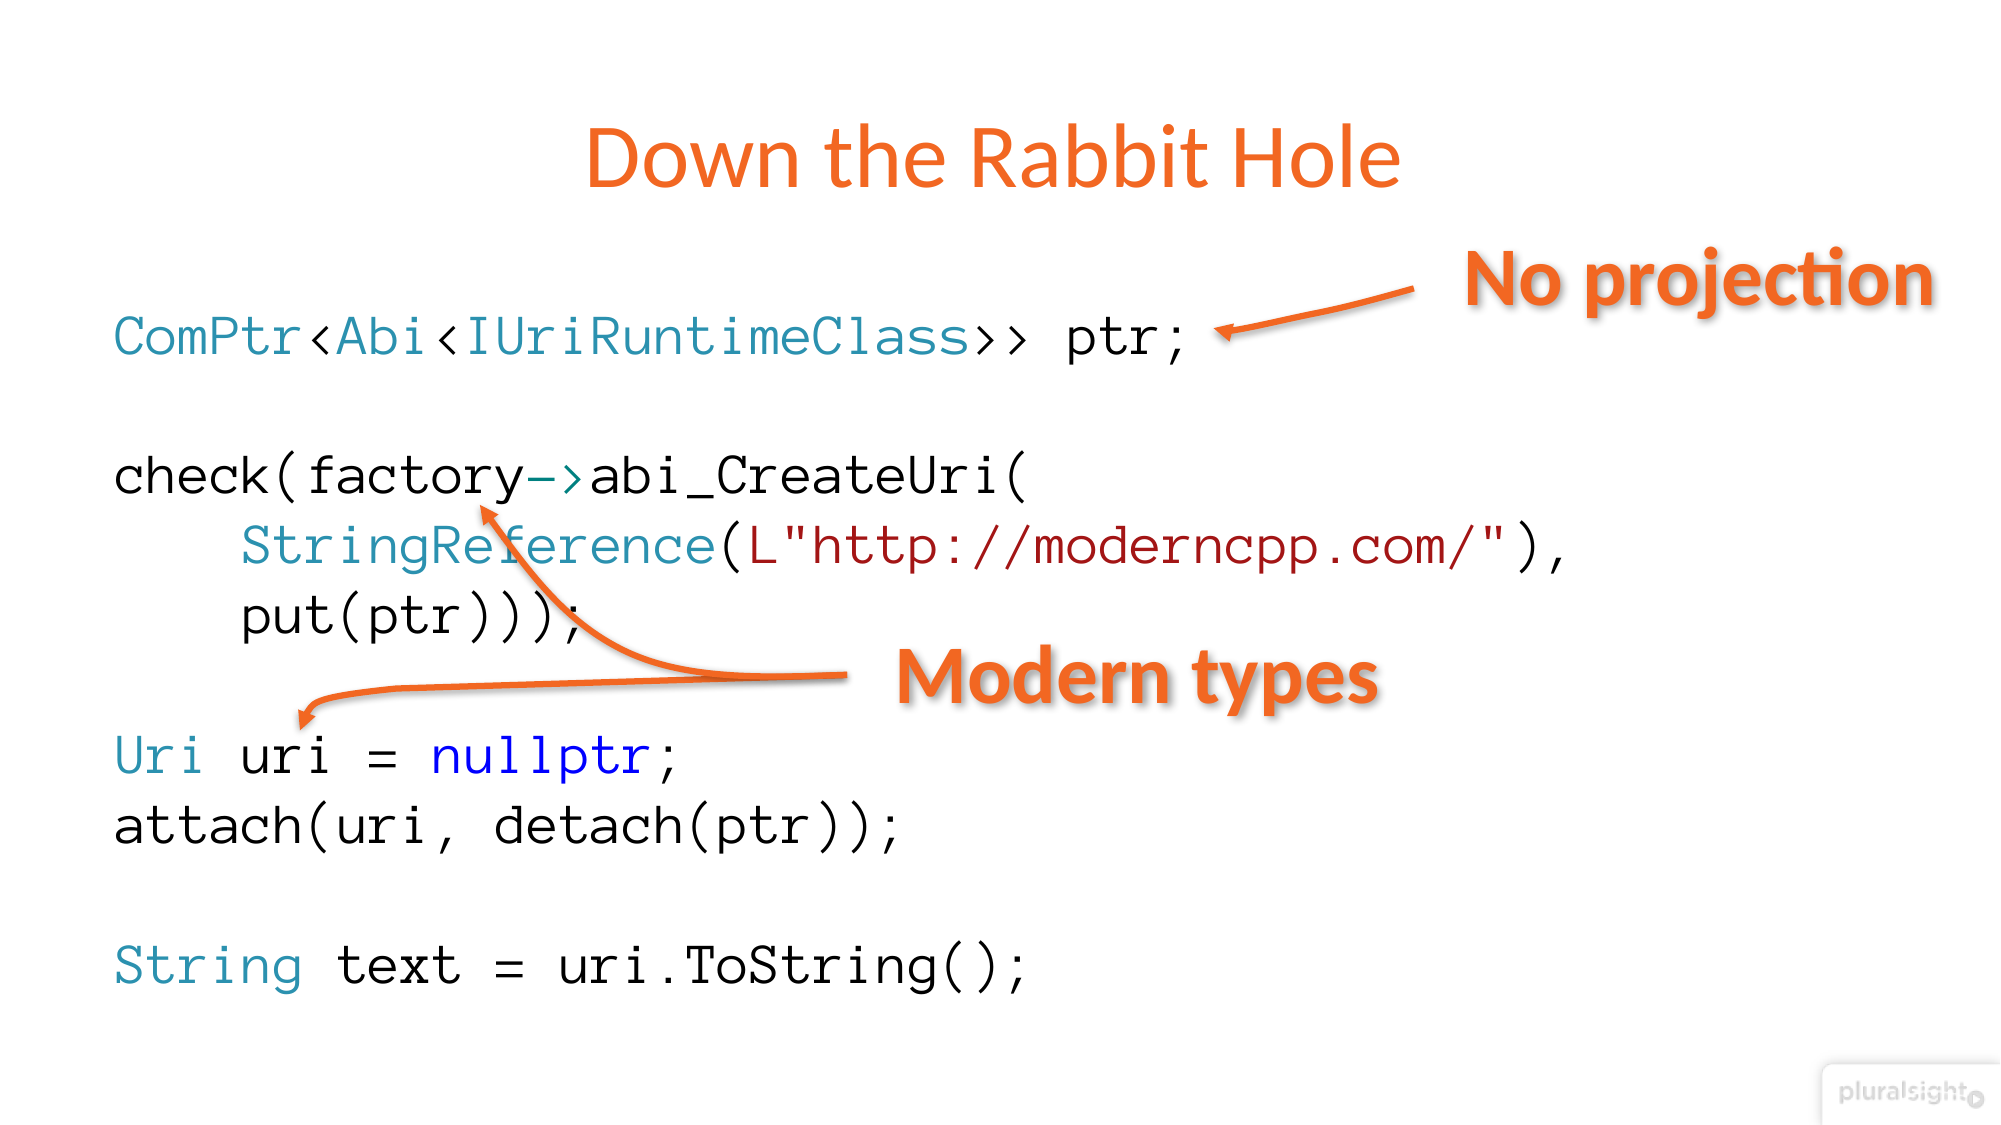

# Down the Rabbit Hole
No projection
ComPtr<Abi<IUriRuntimeClass>> ptr;

check(factory->abi_CreateUri(
    StringReference(L"http://moderncpp.com/"),
    put(ptr)));

Uri uri = nullptr;
attach(uri, detach(ptr));

String text = uri.ToString();

Modern types